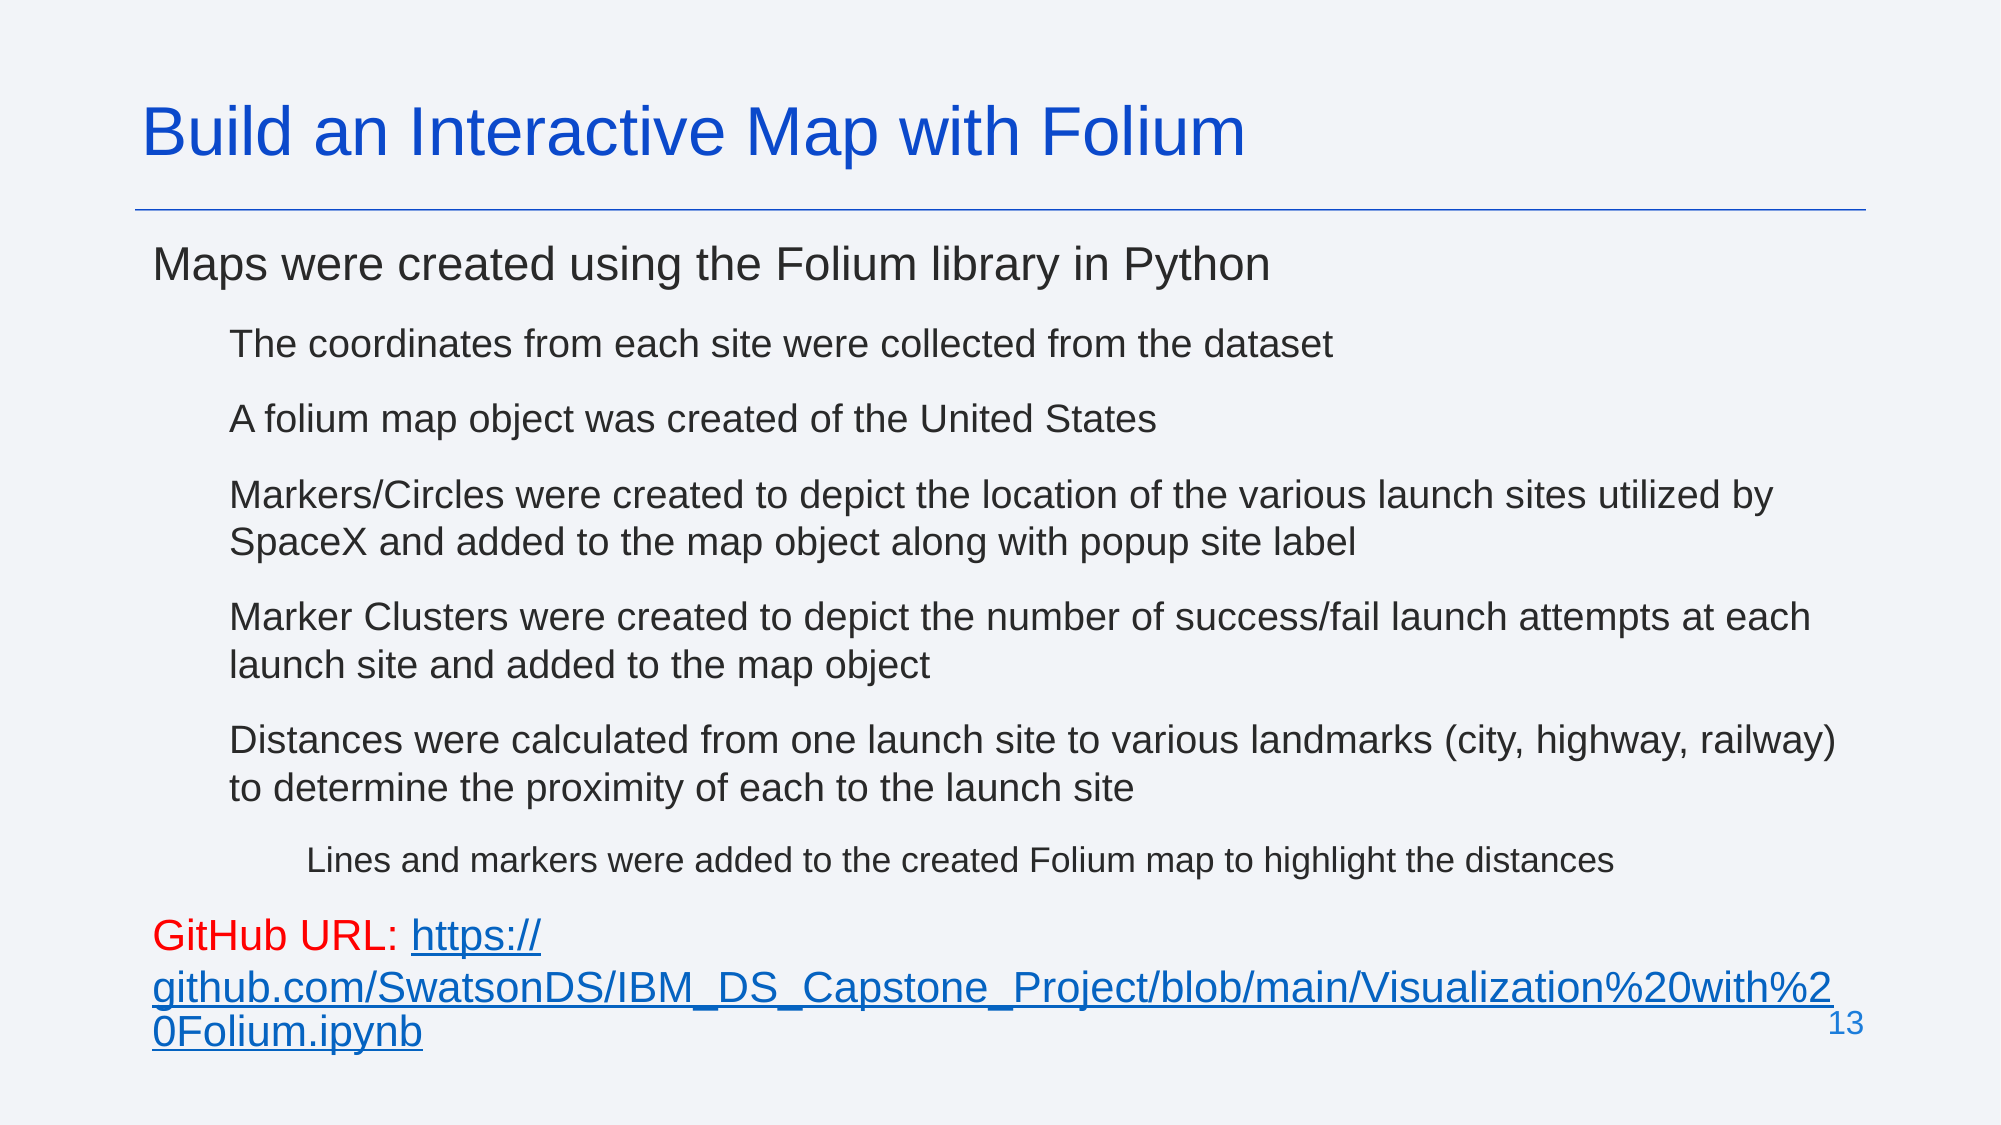

Build an Interactive Map with Folium
Maps were created using the Folium library in Python
The coordinates from each site were collected from the dataset
A folium map object was created of the United States
Markers/Circles were created to depict the location of the various launch sites utilized by SpaceX and added to the map object along with popup site label
Marker Clusters were created to depict the number of success/fail launch attempts at each launch site and added to the map object
Distances were calculated from one launch site to various landmarks (city, highway, railway) to determine the proximity of each to the launch site
Lines and markers were added to the created Folium map to highlight the distances
GitHub URL: https://github.com/SwatsonDS/IBM_DS_Capstone_Project/blob/main/Visualization%20with%20Folium.ipynb

13